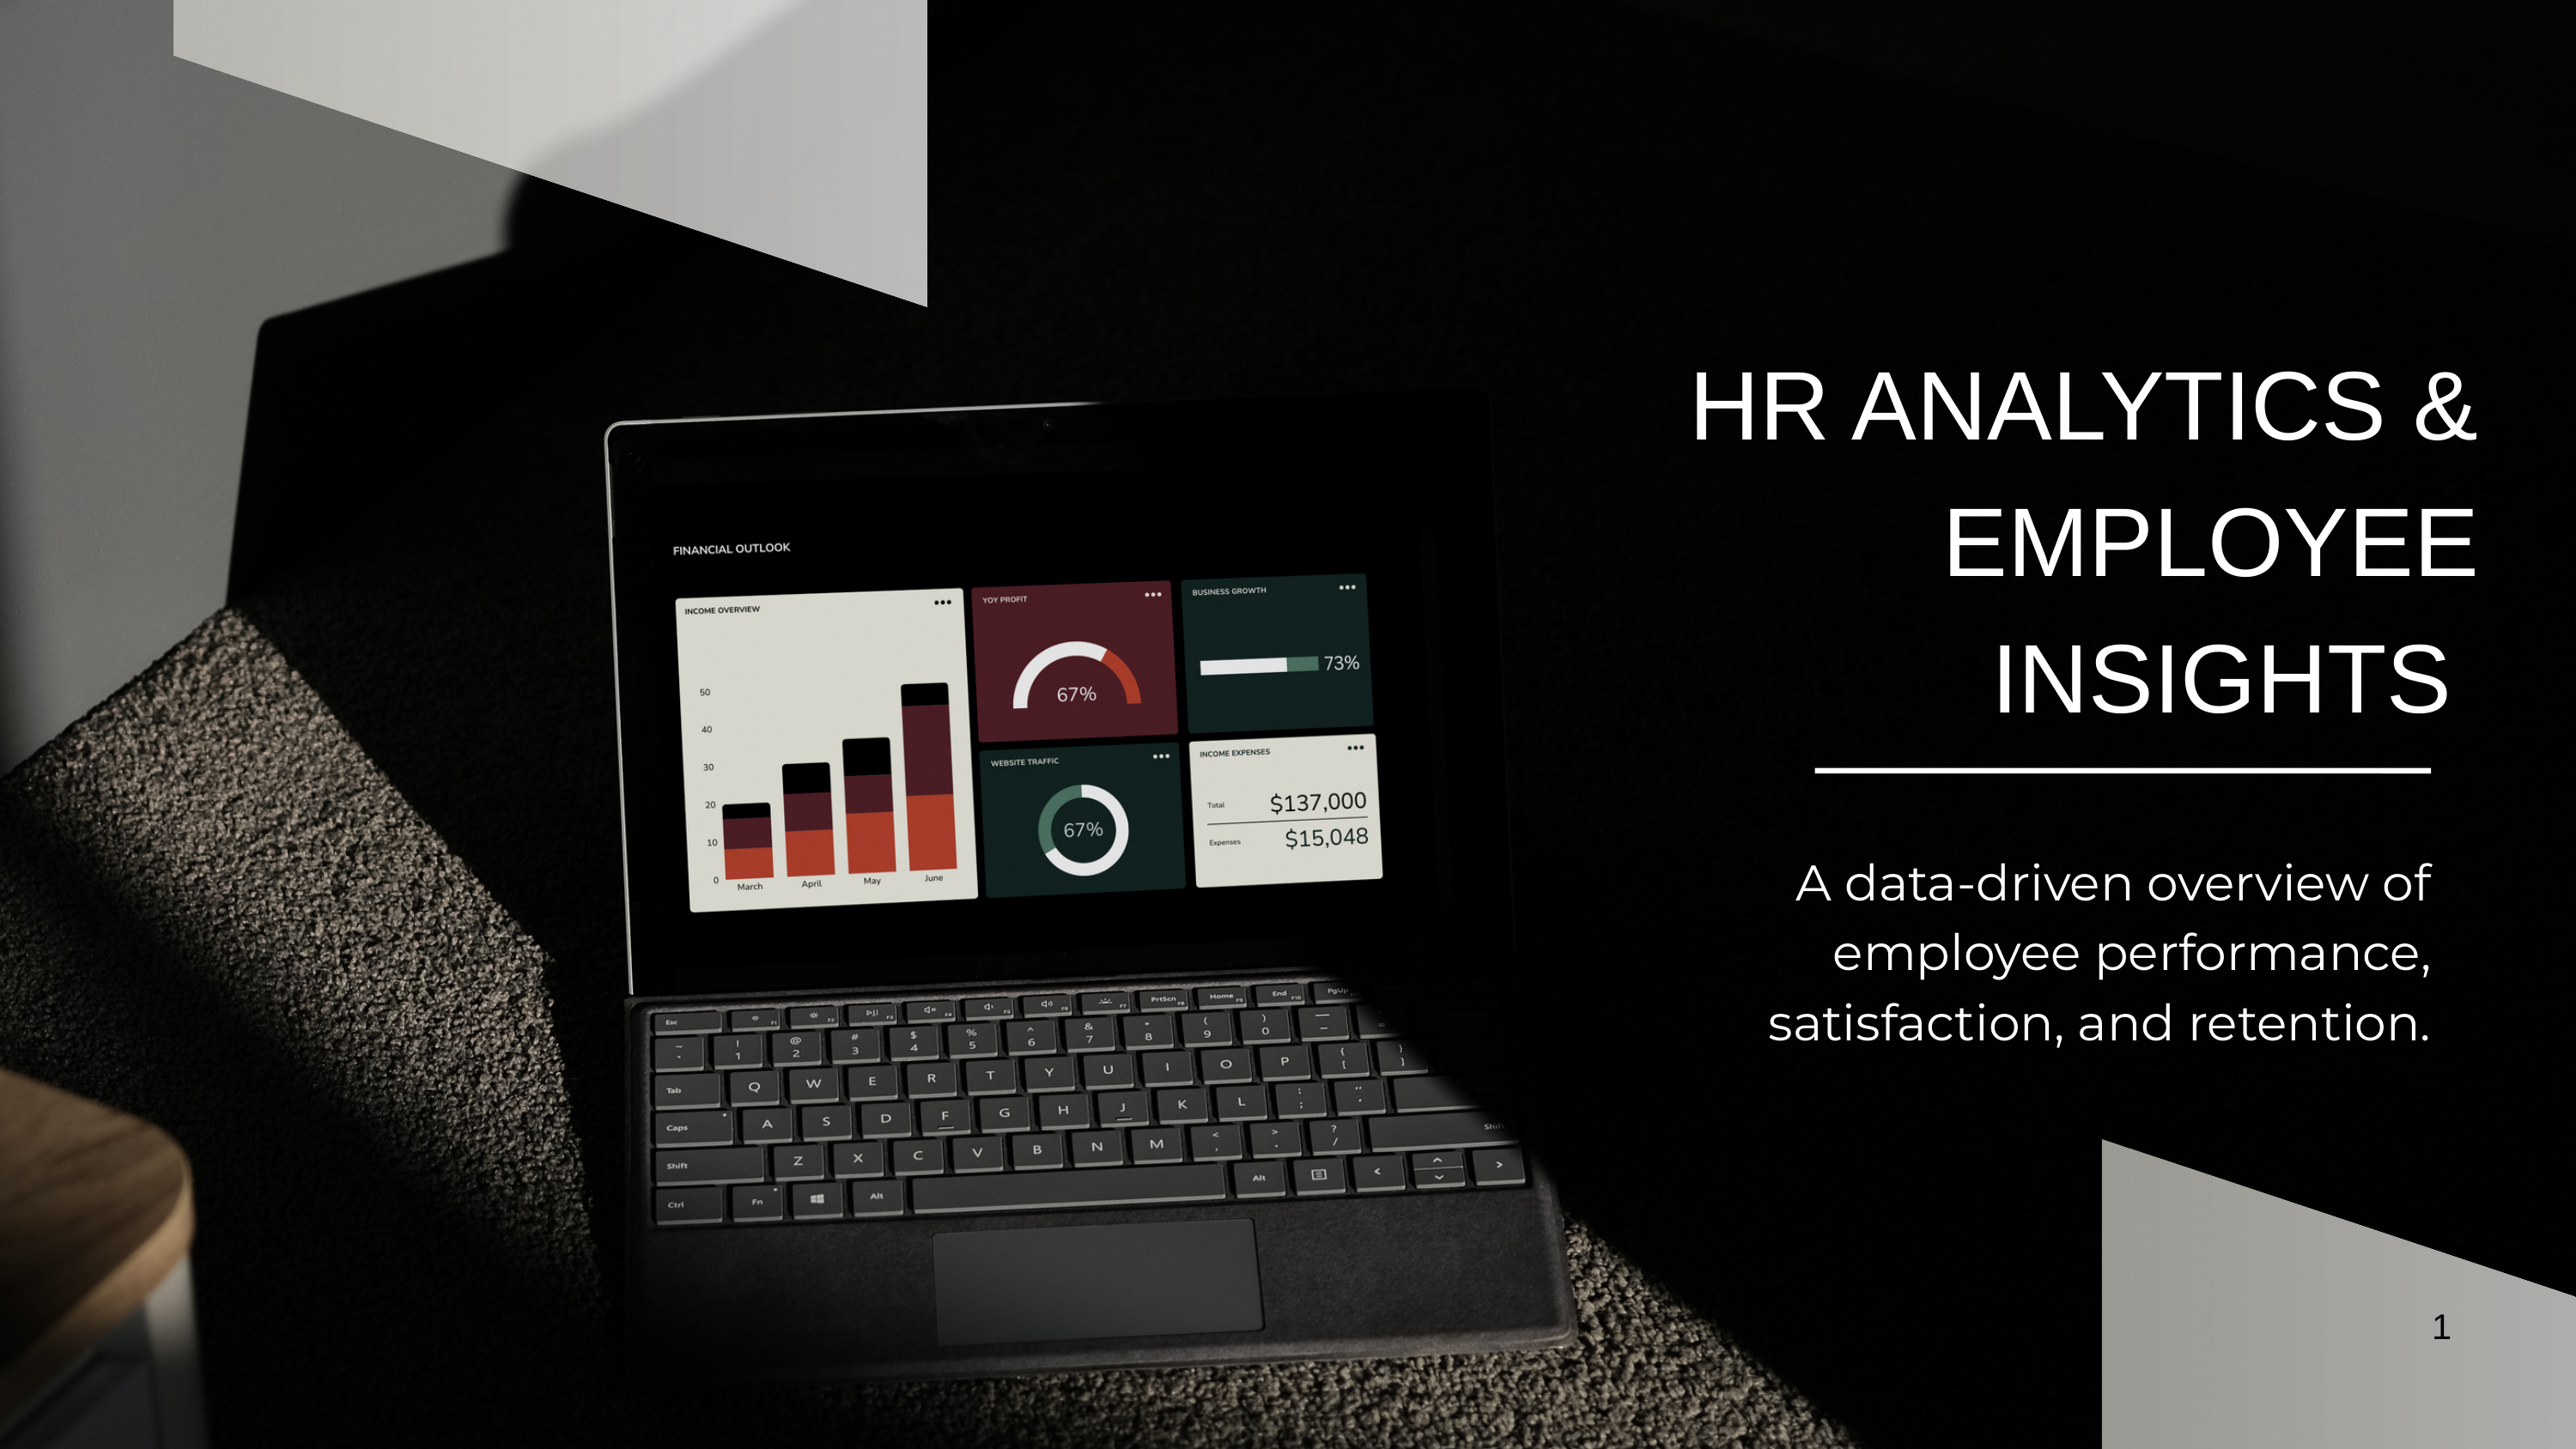

HR ANALYTICS & EMPLOYEE INSIGHTS

A data-driven overview of employee performance, satisfaction, and retention.

1